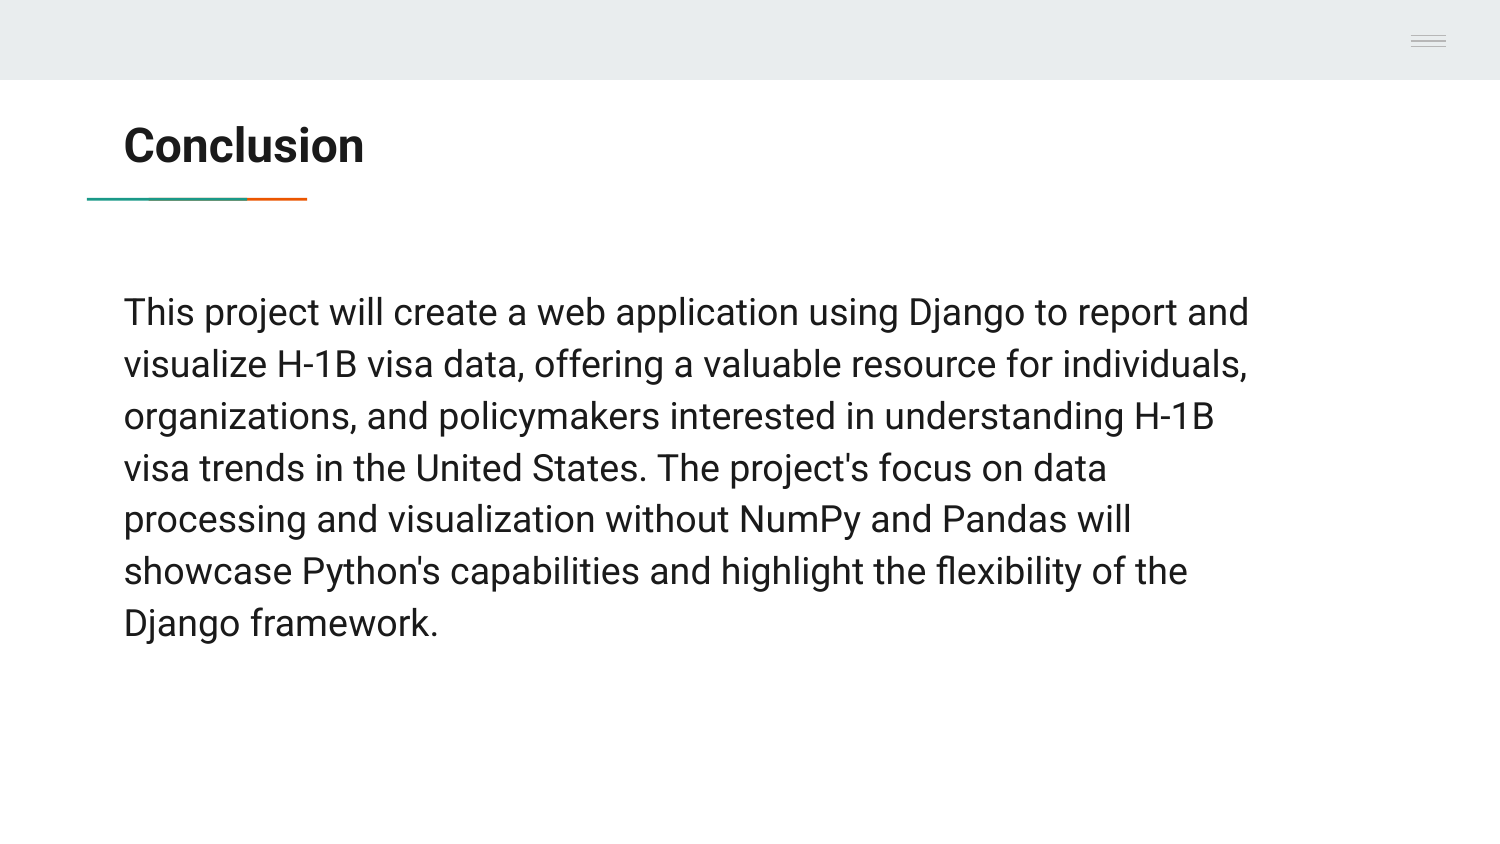

# Conclusion
This project will create a web application using Django to report and visualize H-1B visa data, offering a valuable resource for individuals, organizations, and policymakers interested in understanding H-1B visa trends in the United States. The project's focus on data processing and visualization without NumPy and Pandas will showcase Python's capabilities and highlight the flexibility of the Django framework.